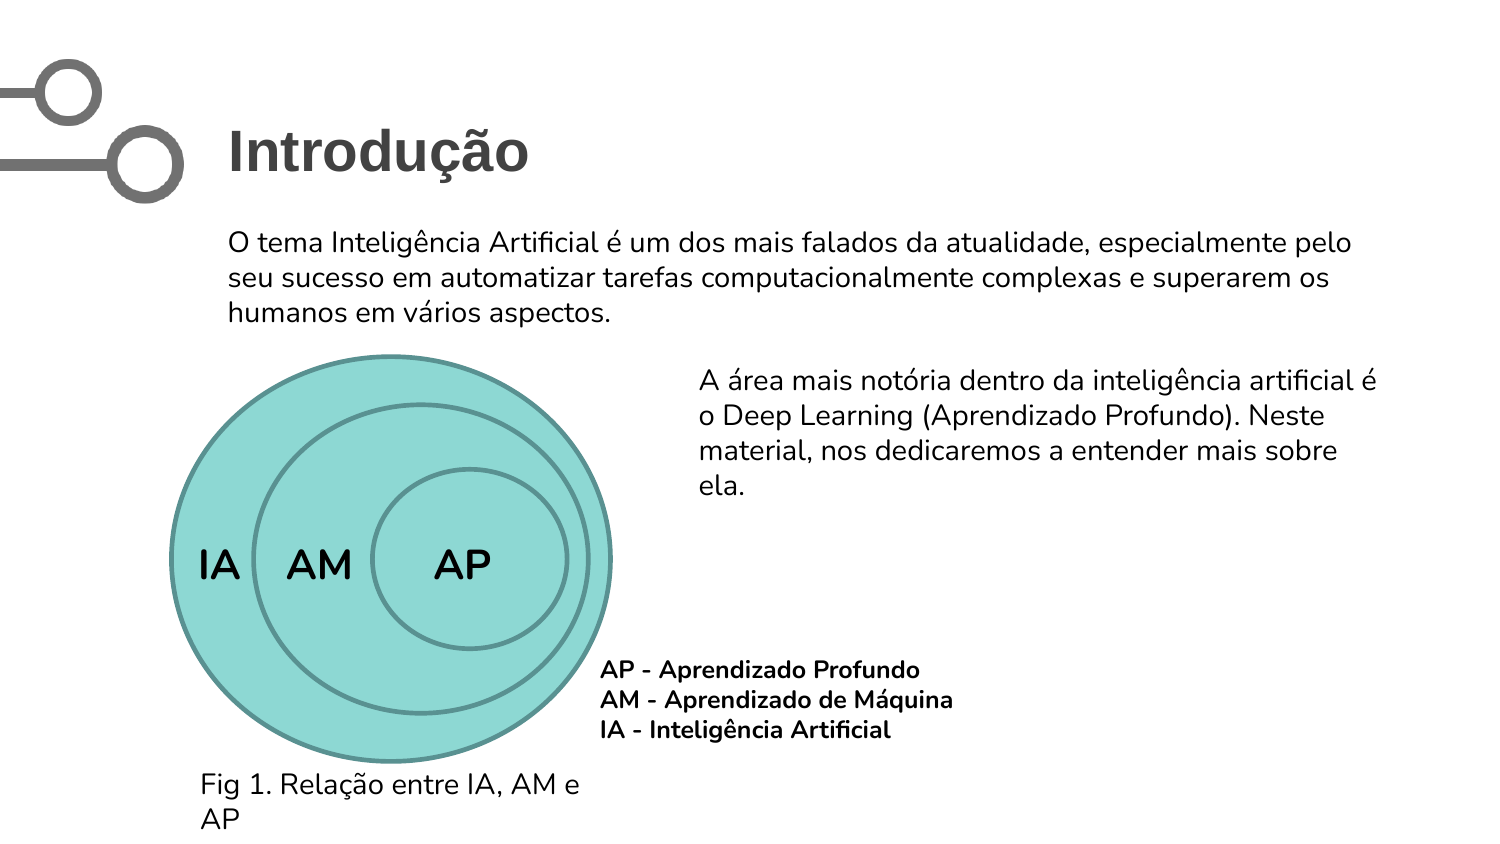

# Introdução
O tema Inteligência Artificial é um dos mais falados da atualidade, especialmente pelo seu sucesso em automatizar tarefas computacionalmente complexas e superarem os humanos em vários aspectos.
A área mais notória dentro da inteligência artificial é o Deep Learning (Aprendizado Profundo). Neste material, nos dedicaremos a entender mais sobre ela.

AM
IA
IA
AM
AP
AP
AP - Aprendizado Profundo
AM - Aprendizado de Máquina
IA - Inteligência Artificial
Fig 1. Relação entre IA, AM e AP